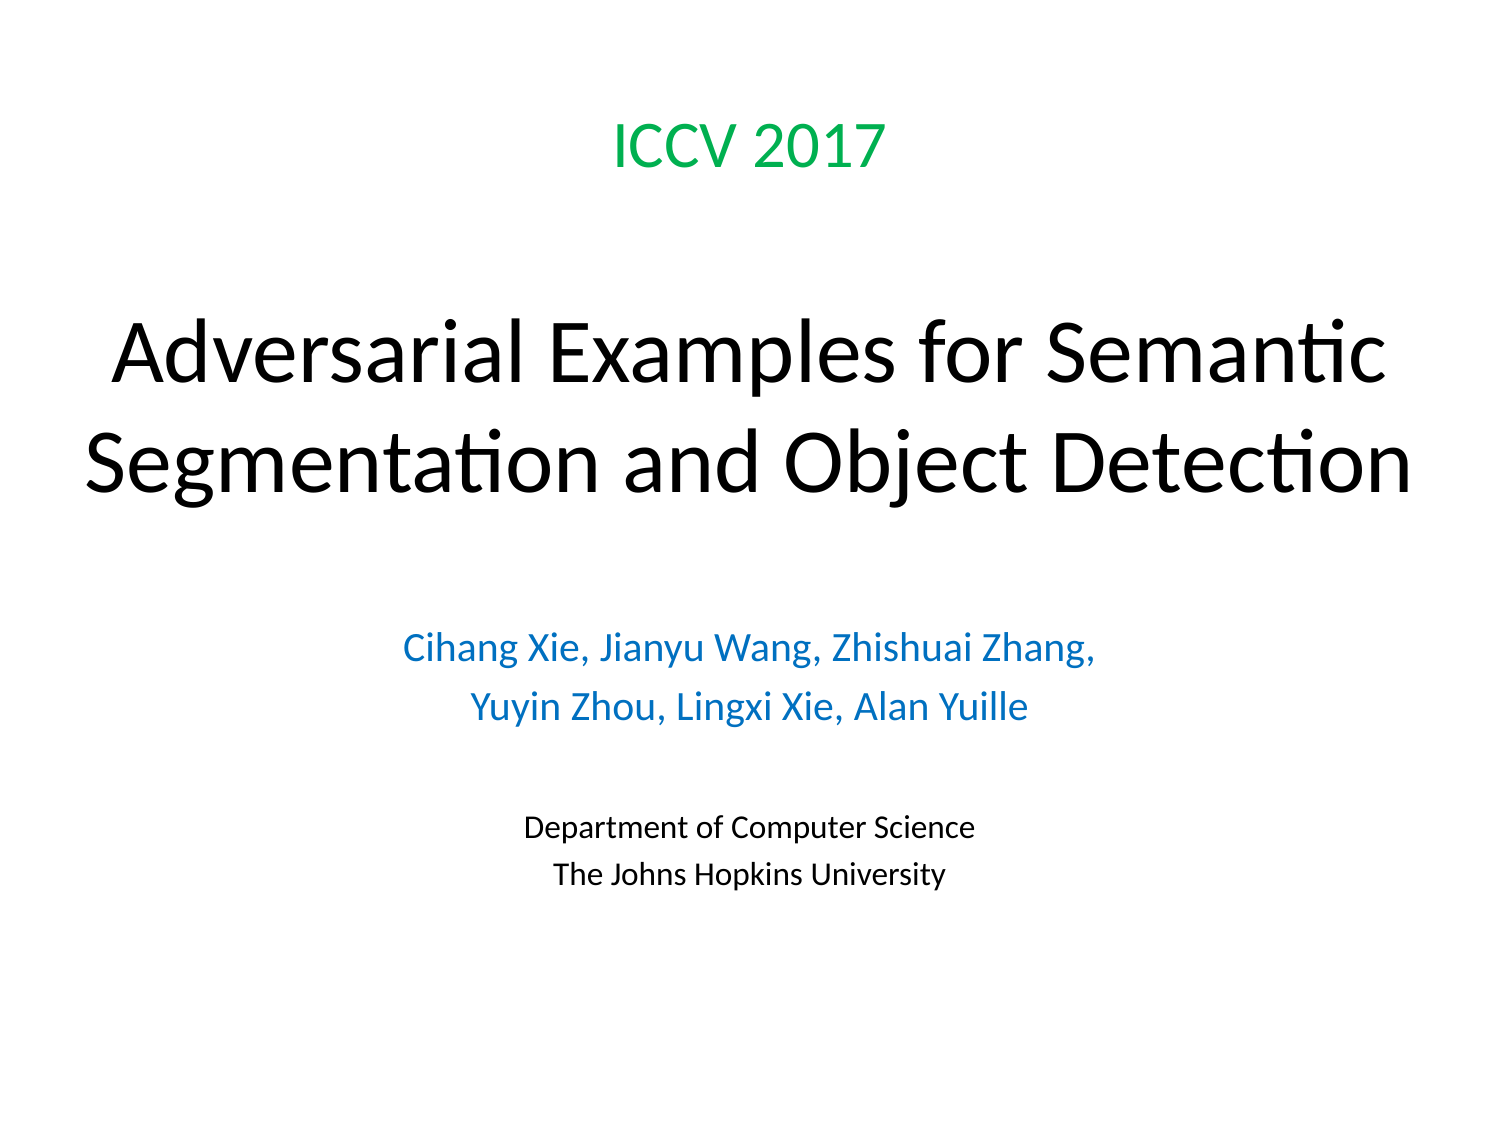

# ICCV 2017 Adversarial Examples for Semantic Segmentation and Object Detection
Cihang Xie, Jianyu Wang, Zhishuai Zhang,
Yuyin Zhou, Lingxi Xie, Alan Yuille

Department of Computer Science
The Johns Hopkins University